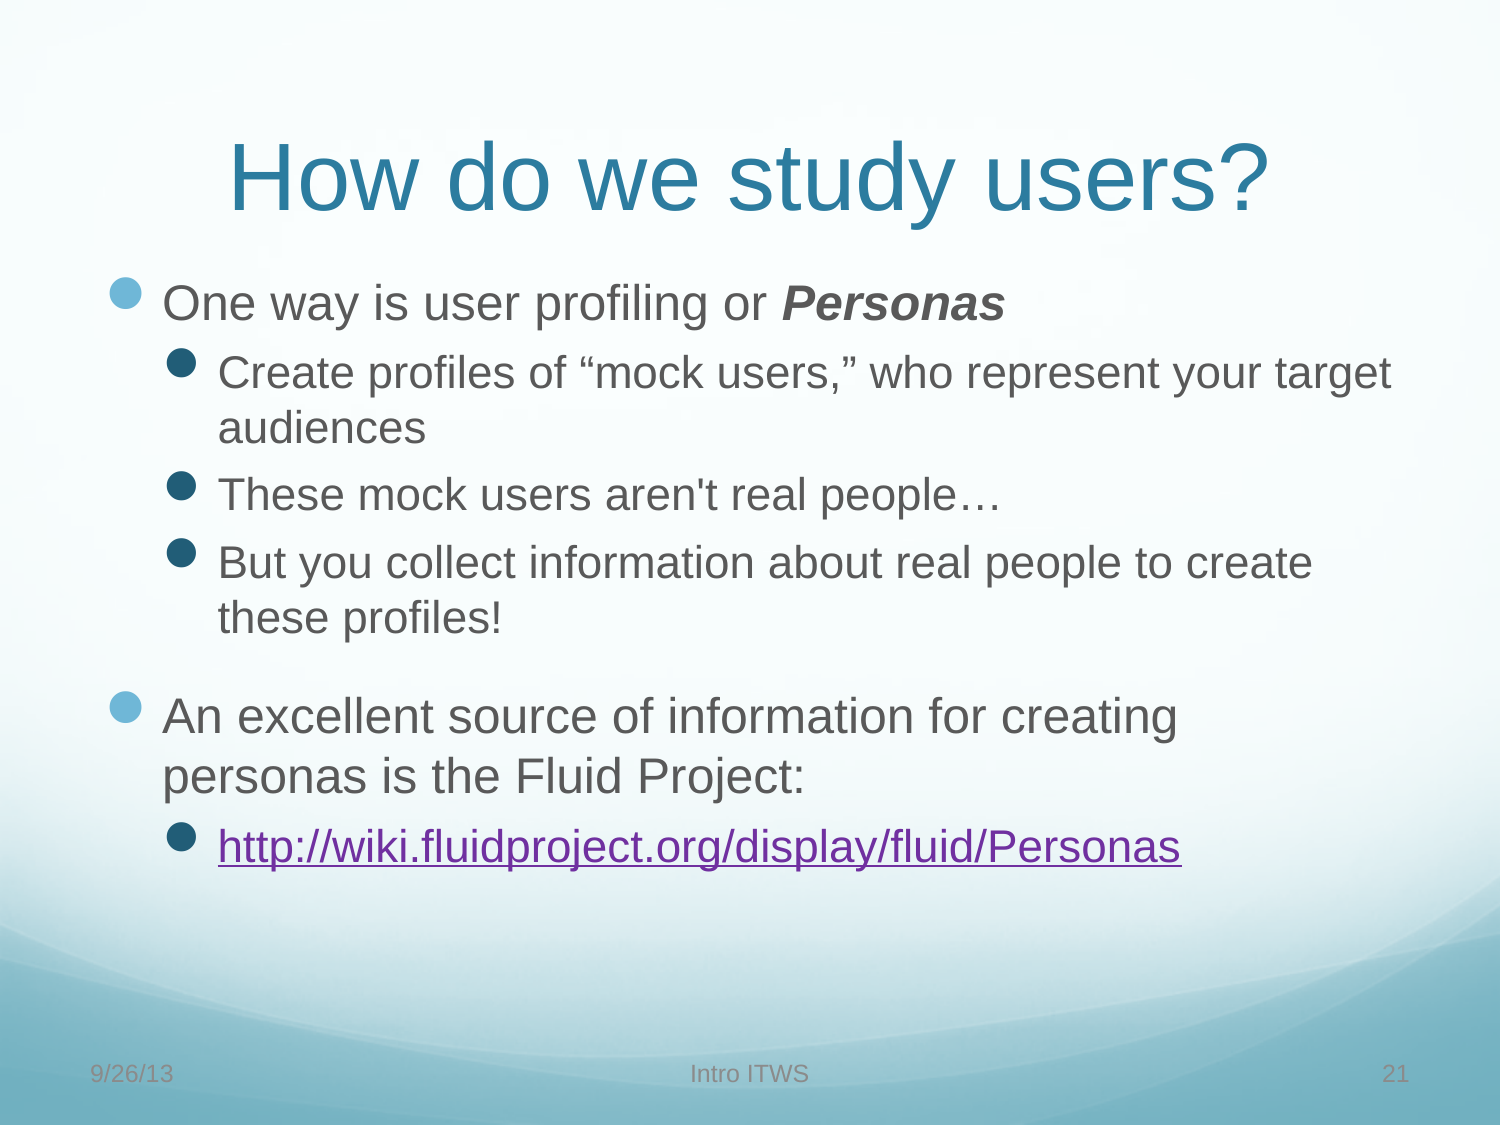

# How do we study users?
One way is user profiling or Personas
Create profiles of “mock users,” who represent your target audiences
These mock users aren't real people…
But you collect information about real people to create these profiles!
An excellent source of information for creating personas is the Fluid Project:
http://wiki.fluidproject.org/display/fluid/Personas
9/26/13
Intro ITWS
21